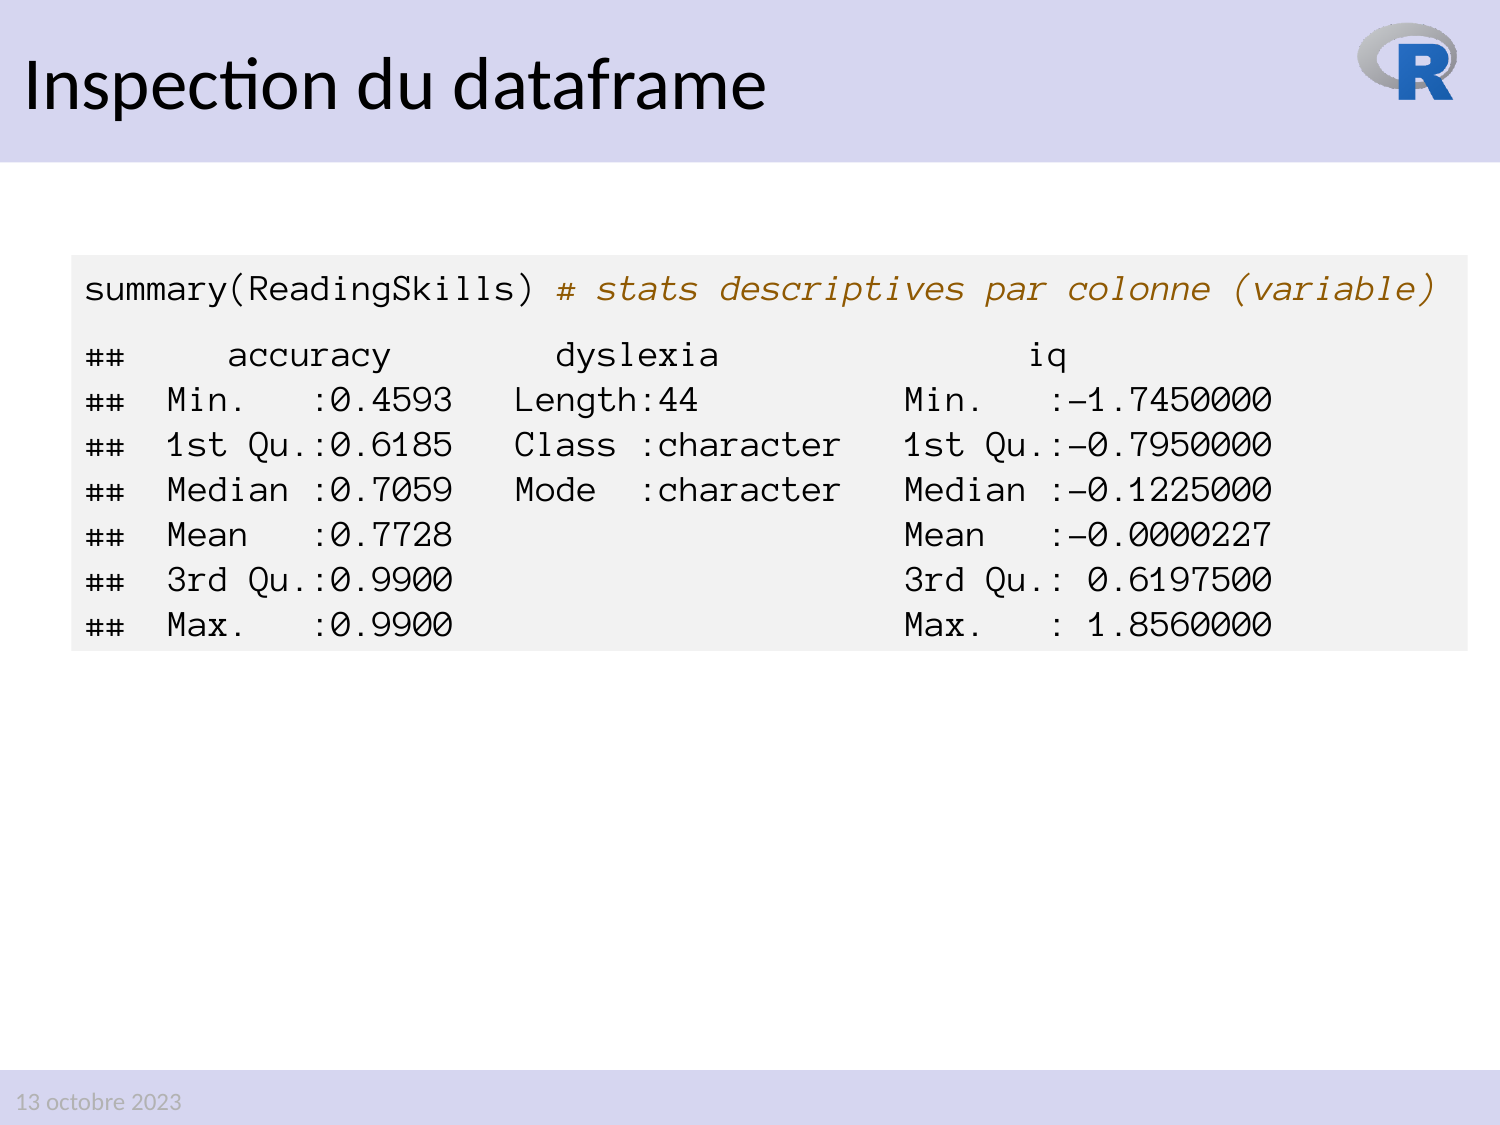

Inspection du dataframe
summary(ReadingSkills) # stats descriptives par colonne (variable)
##     accuracy        dyslexia               iq ##  Min.   :0.4593   Length:44          Min.   :-1.7450000 ##  1st Qu.:0.6185   Class :character   1st Qu.:-0.7950000 ##  Median :0.7059   Mode  :character   Median :-0.1225000 ##  Mean   :0.7728                      Mean   :-0.0000227 ##  3rd Qu.:0.9900                      3rd Qu.: 0.6197500 ##  Max.   :0.9900                      Max.   : 1.8560000
13 octobre 2023
47